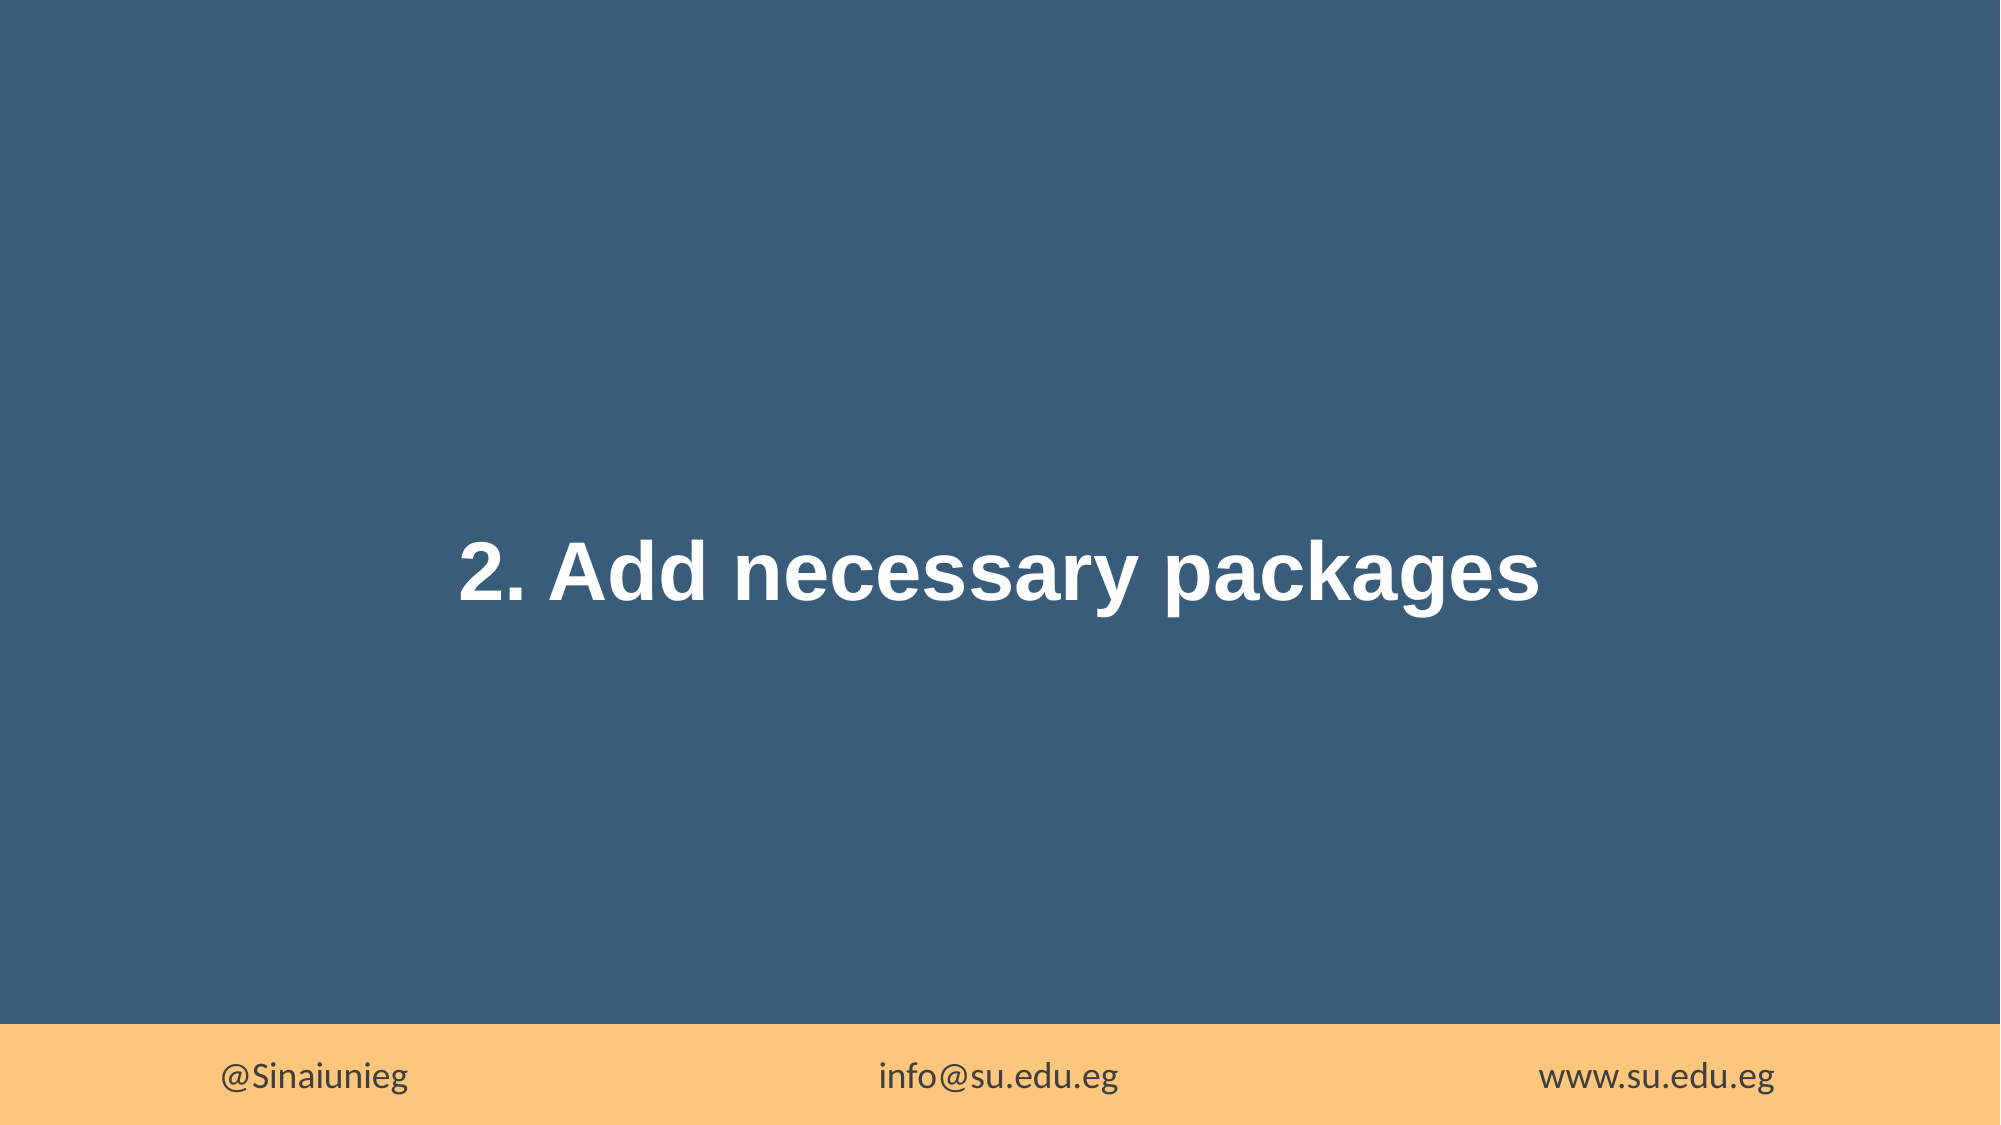

2. Add necessary packages

@Sinaiunieg
info@su.edu.eg
www.su.edu.eg